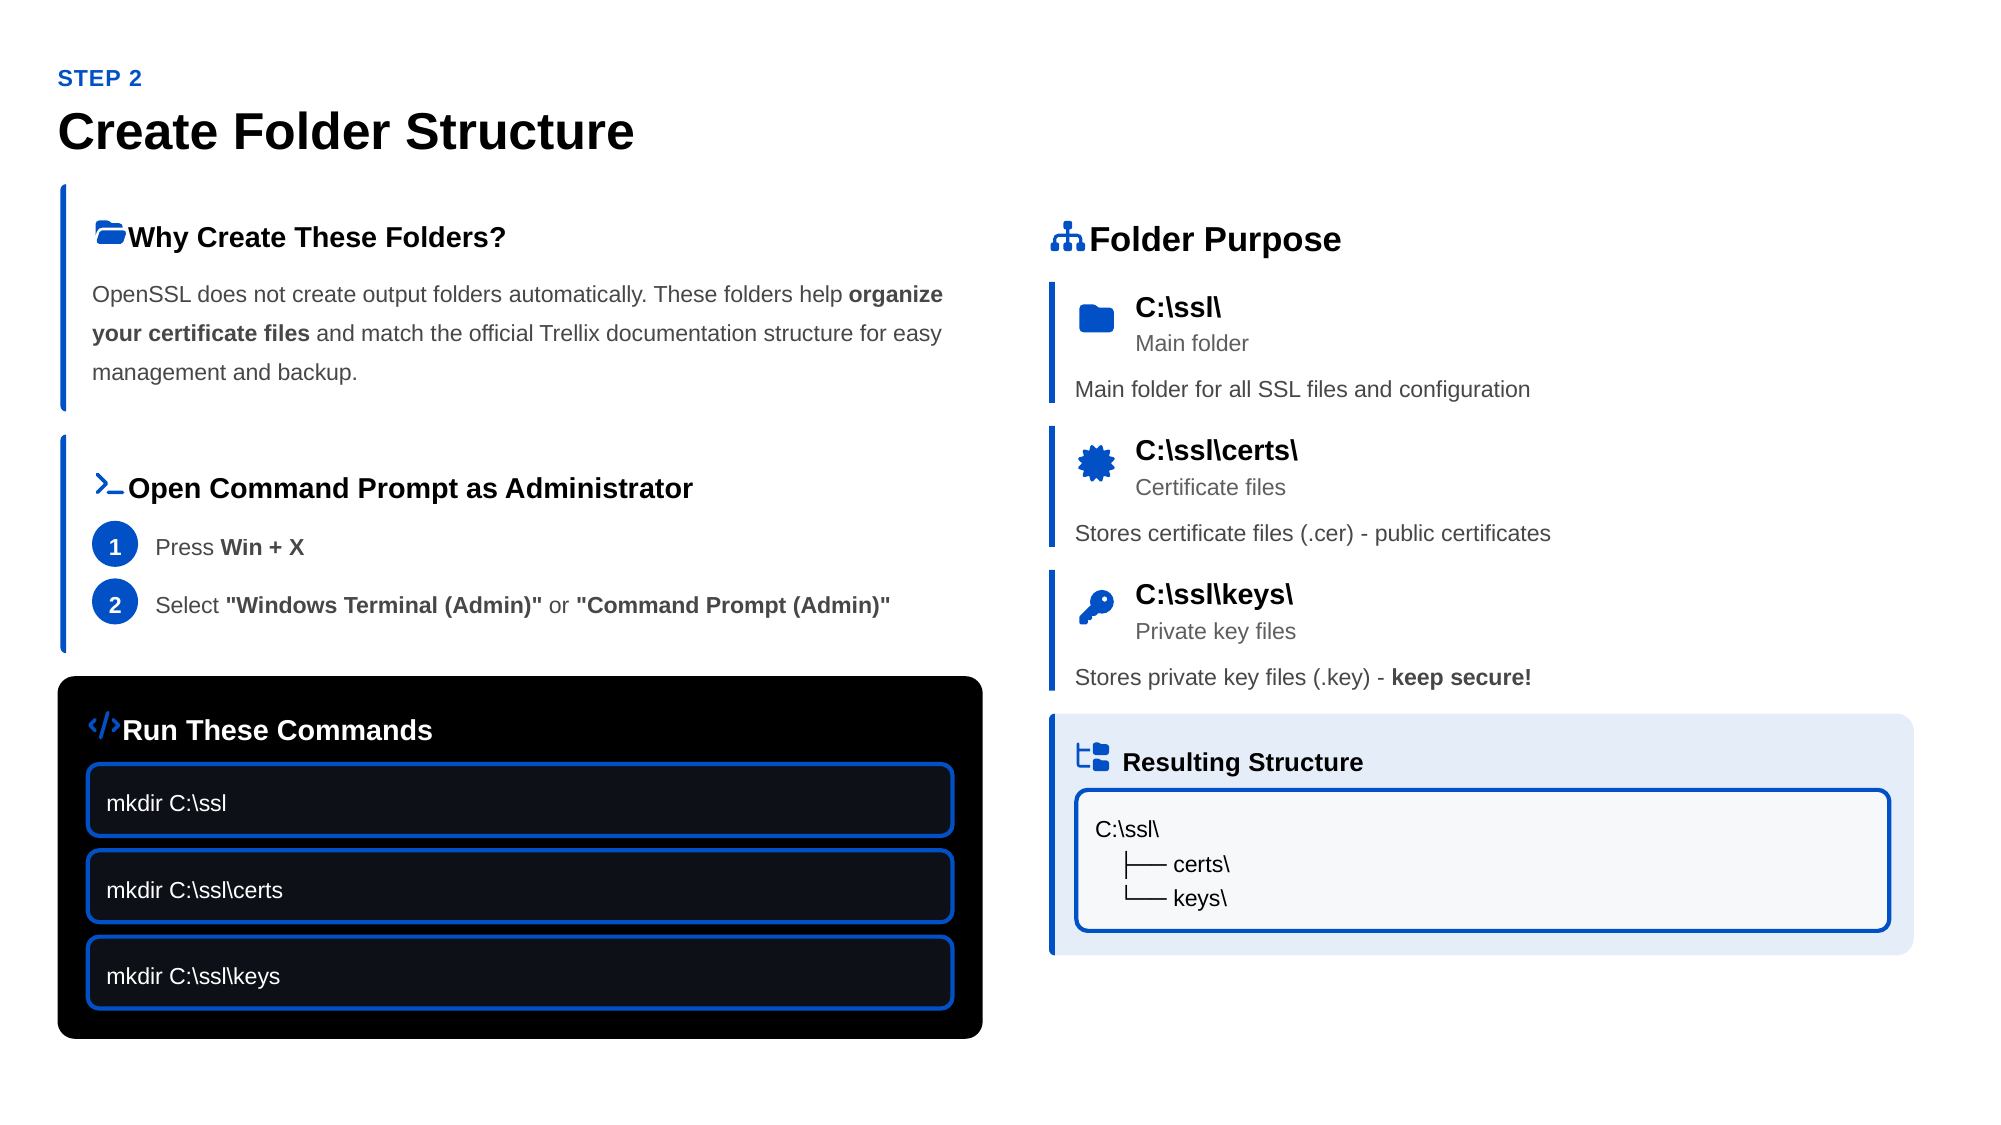

STEP 2
Create Folder Structure

Why Create These Folders?
Folder Purpose

OpenSSL does not create output folders automatically. These folders help organize your certificate files and match the official Trellix documentation structure for easy management and backup.

C:\ssl\

Main folder
Main folder for all SSL files and configuration

C:\ssl\certs\

Open Command Prompt as Administrator
Certificate files

Stores certificate files (.cer) - public certificates
1

Press Win + X

C:\ssl\keys\
2

Select "Windows Terminal (Admin)" or "Command Prompt (Admin)"

Private key files
Stores private key files (.key) - keep secure!

Run These Commands

Resulting Structure

mkdir C:\ssl

C:\ssl\
├── certs\

mkdir C:\ssl\certs
└── keys\

mkdir C:\ssl\keys